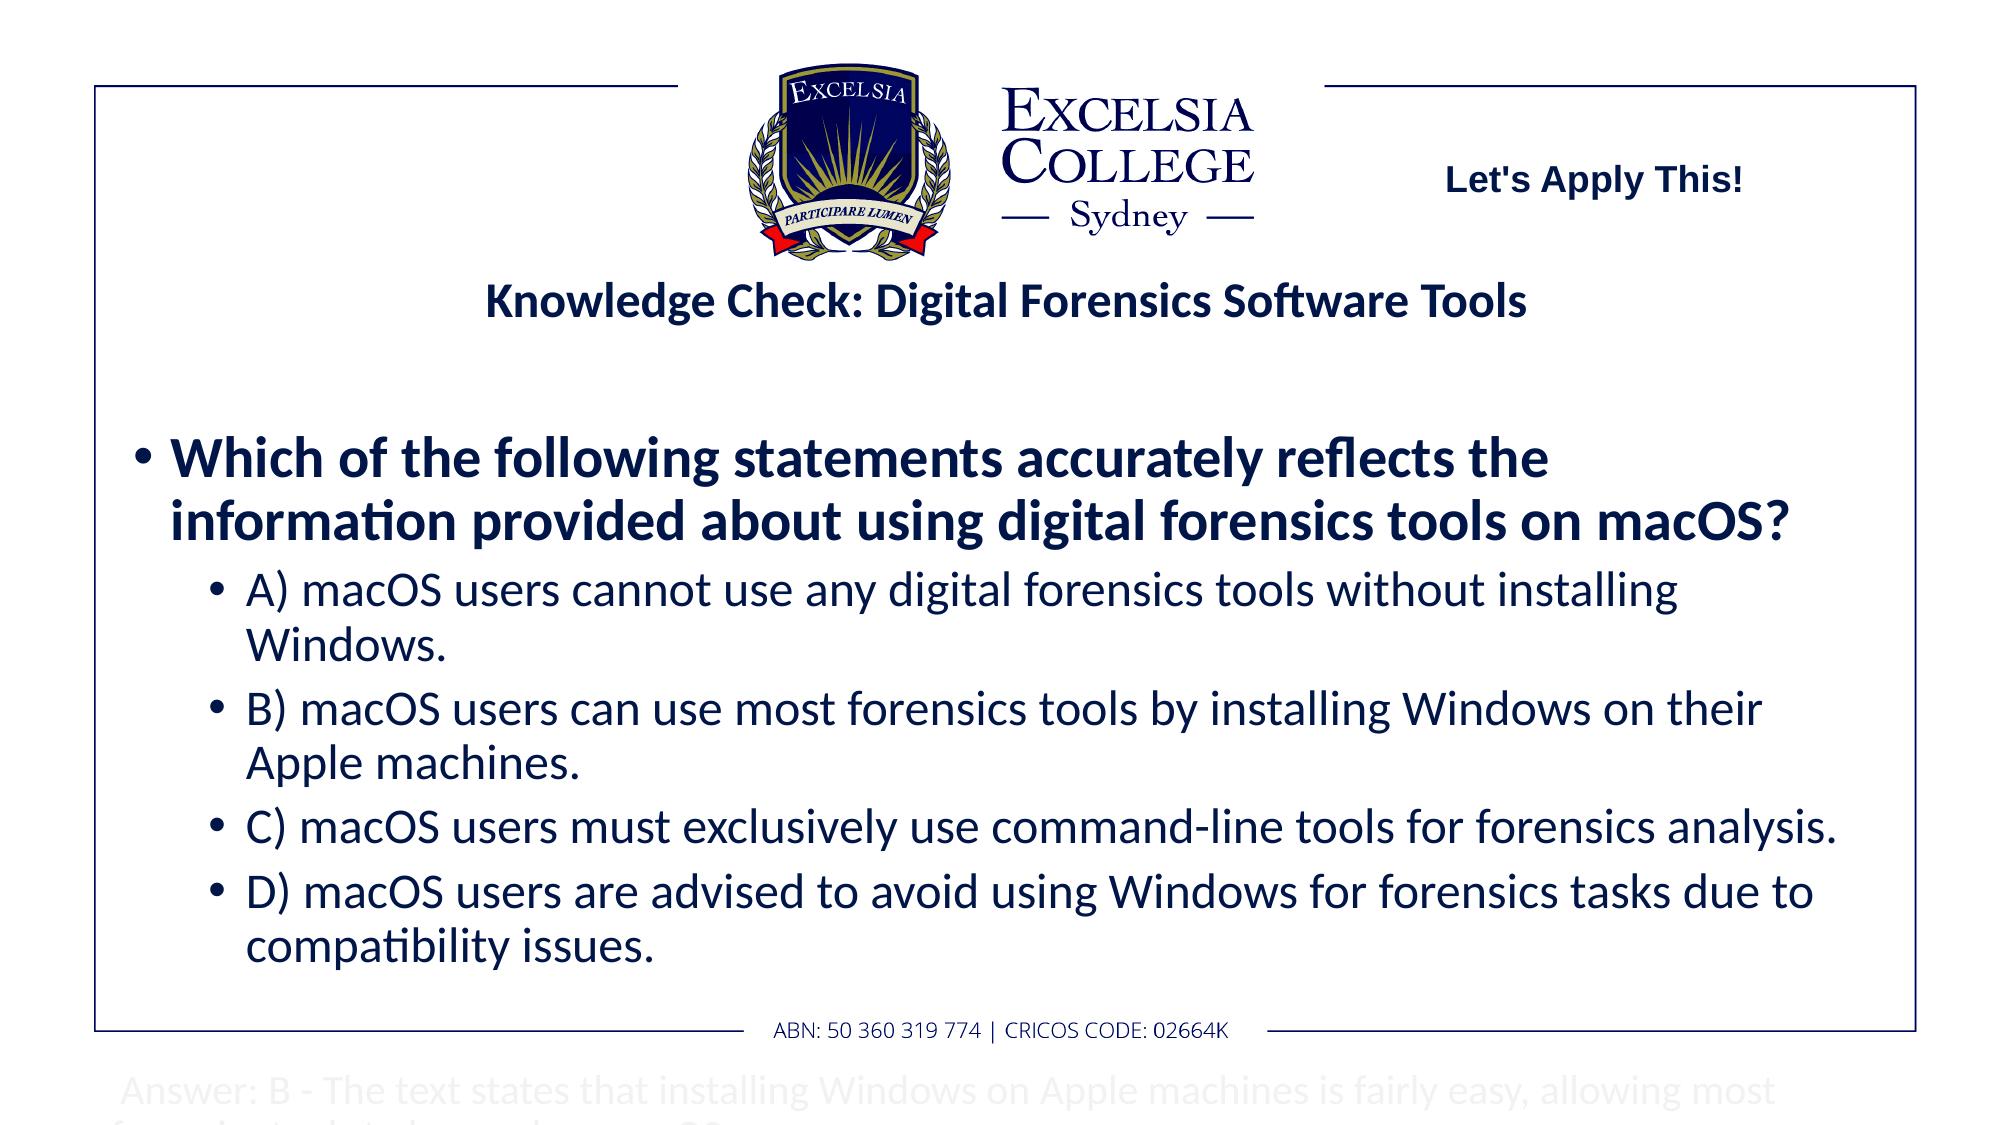

Let's Apply This!
# Knowledge Check: Digital Forensics Software Tools

Which of the following statements accurately reflects the information provided about using digital forensics tools on macOS?
A) macOS users cannot use any digital forensics tools without installing Windows.
B) macOS users can use most forensics tools by installing Windows on their Apple machines.
C) macOS users must exclusively use command-line tools for forensics analysis.
D) macOS users are advised to avoid using Windows for forensics tasks due to compatibility issues.

 Answer: B - The text states that installing Windows on Apple machines is fairly easy, allowing most forensics tools to be used on macOS.